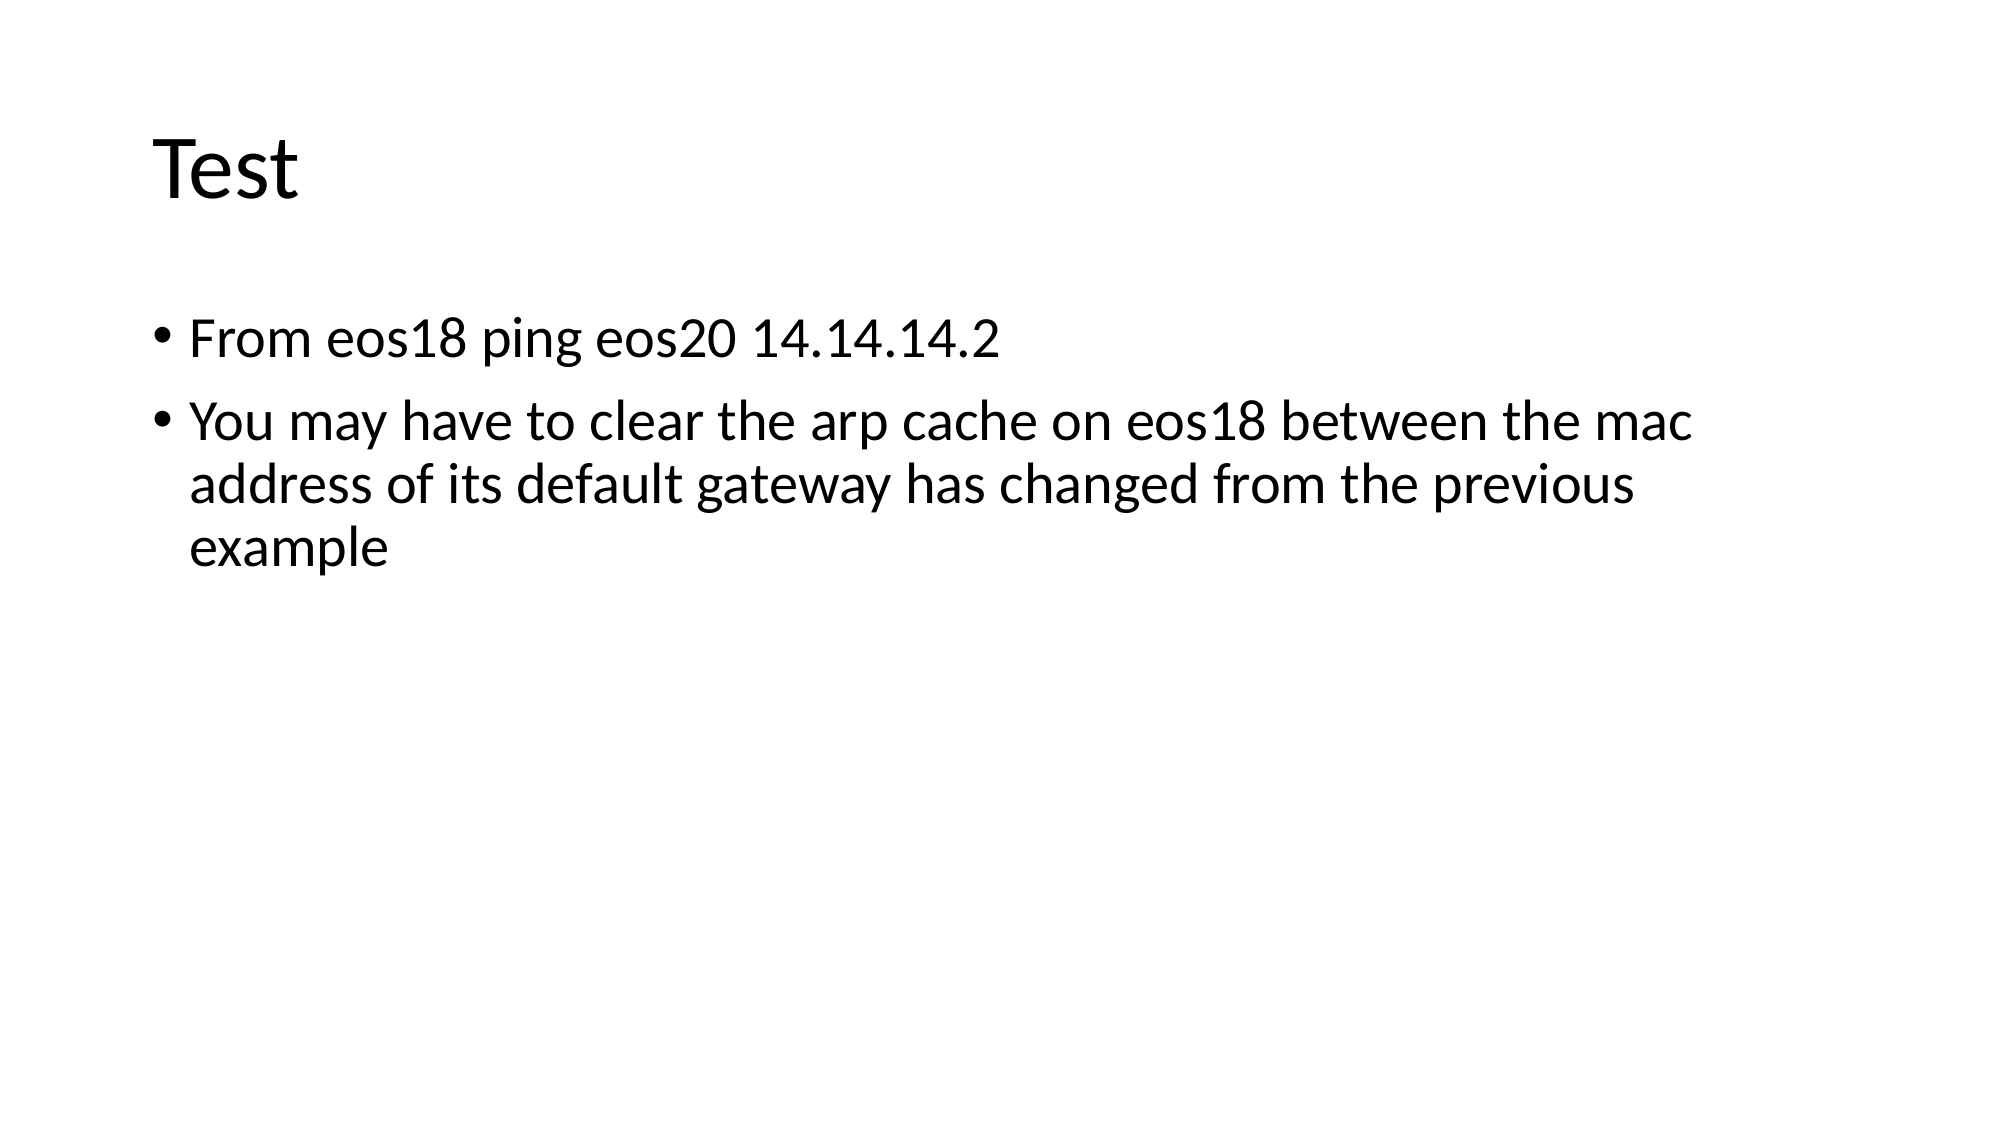

# Test
From eos18 ping eos20 14.14.14.2
You may have to clear the arp cache on eos18 between the mac address of its default gateway has changed from the previous example